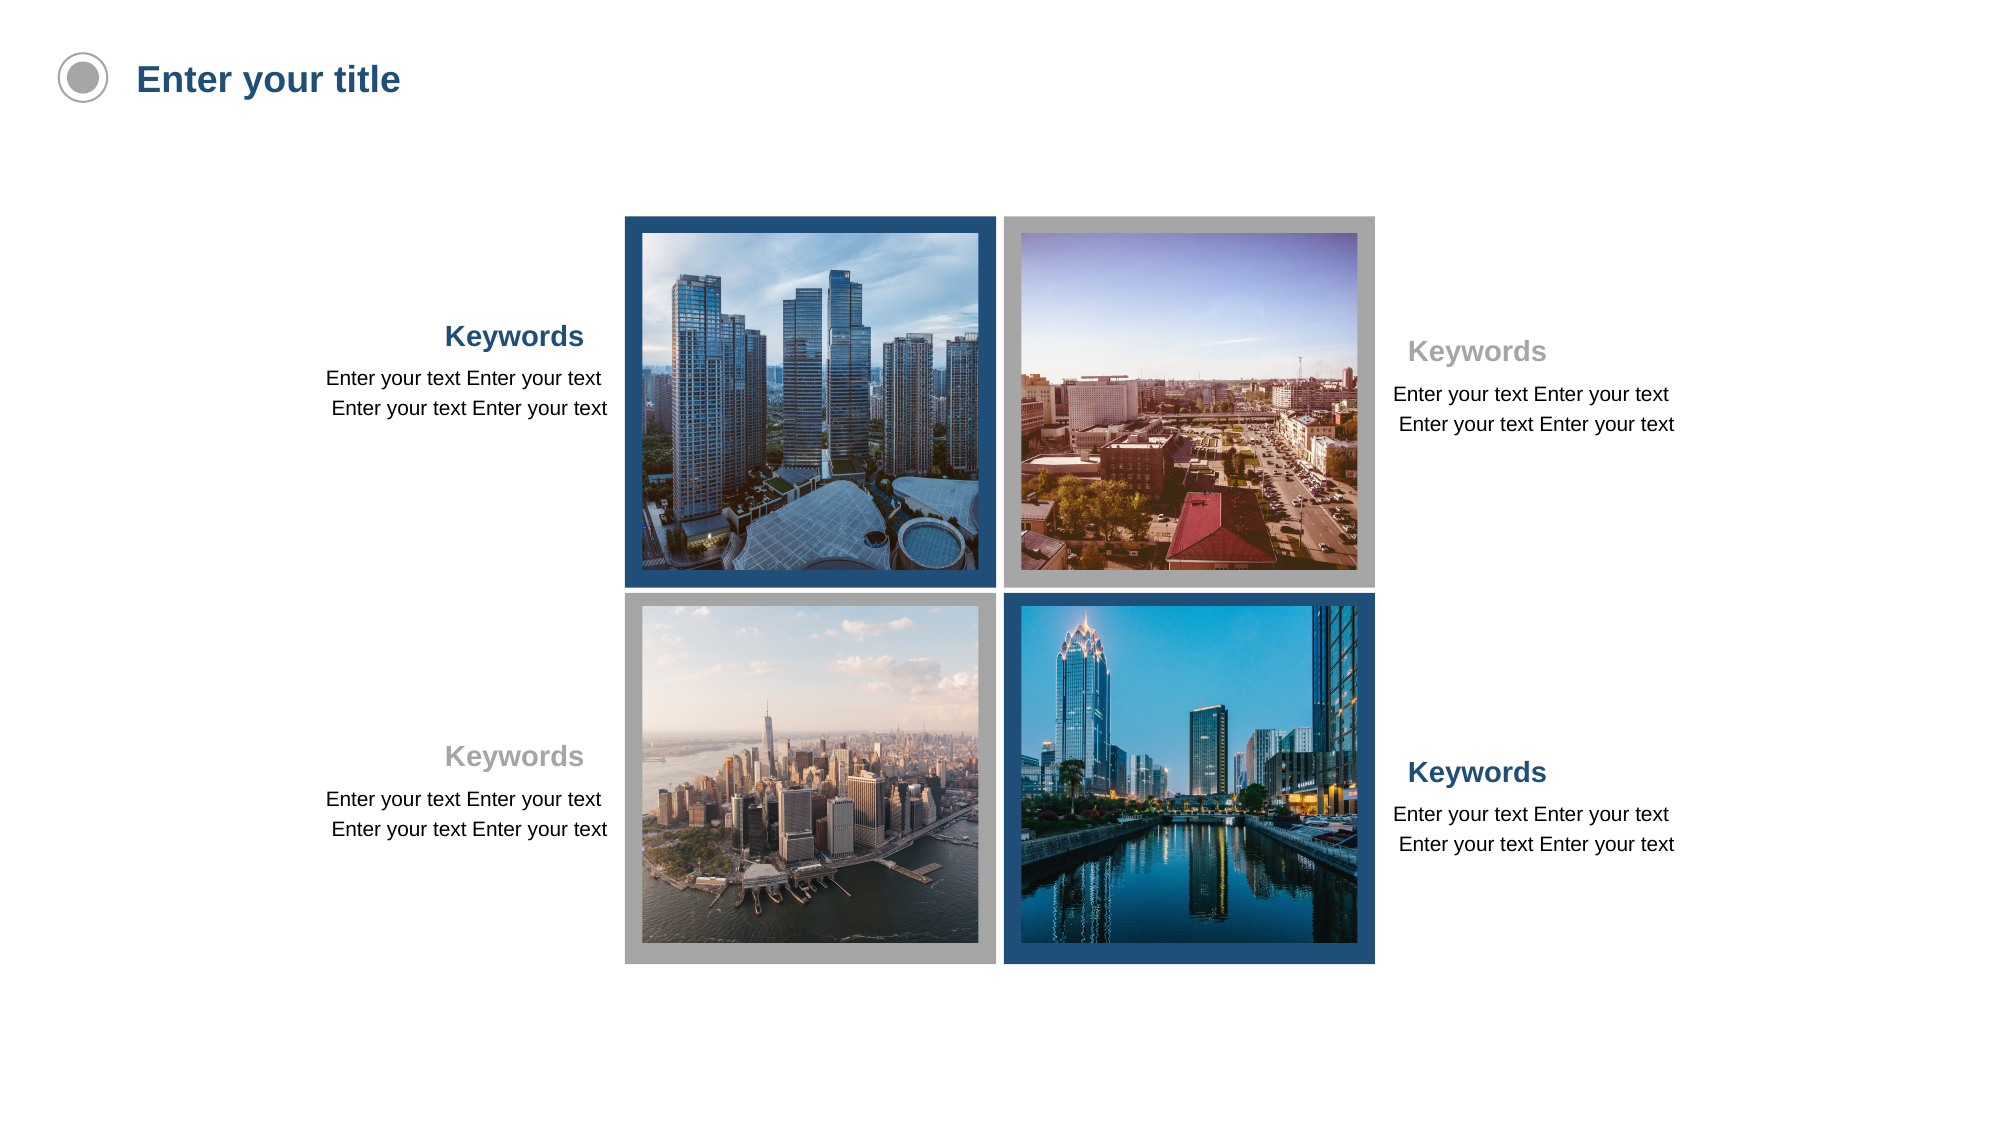

Enter your title

Keywords
Enter your text Enter your text
Enter your text Enter your text
Keywords
Enter your text Enter your text
Enter your text Enter your text

Keywords
Enter your text Enter your text
Enter your text Enter your text
Keywords
Enter your text Enter your text
Enter your text Enter your text